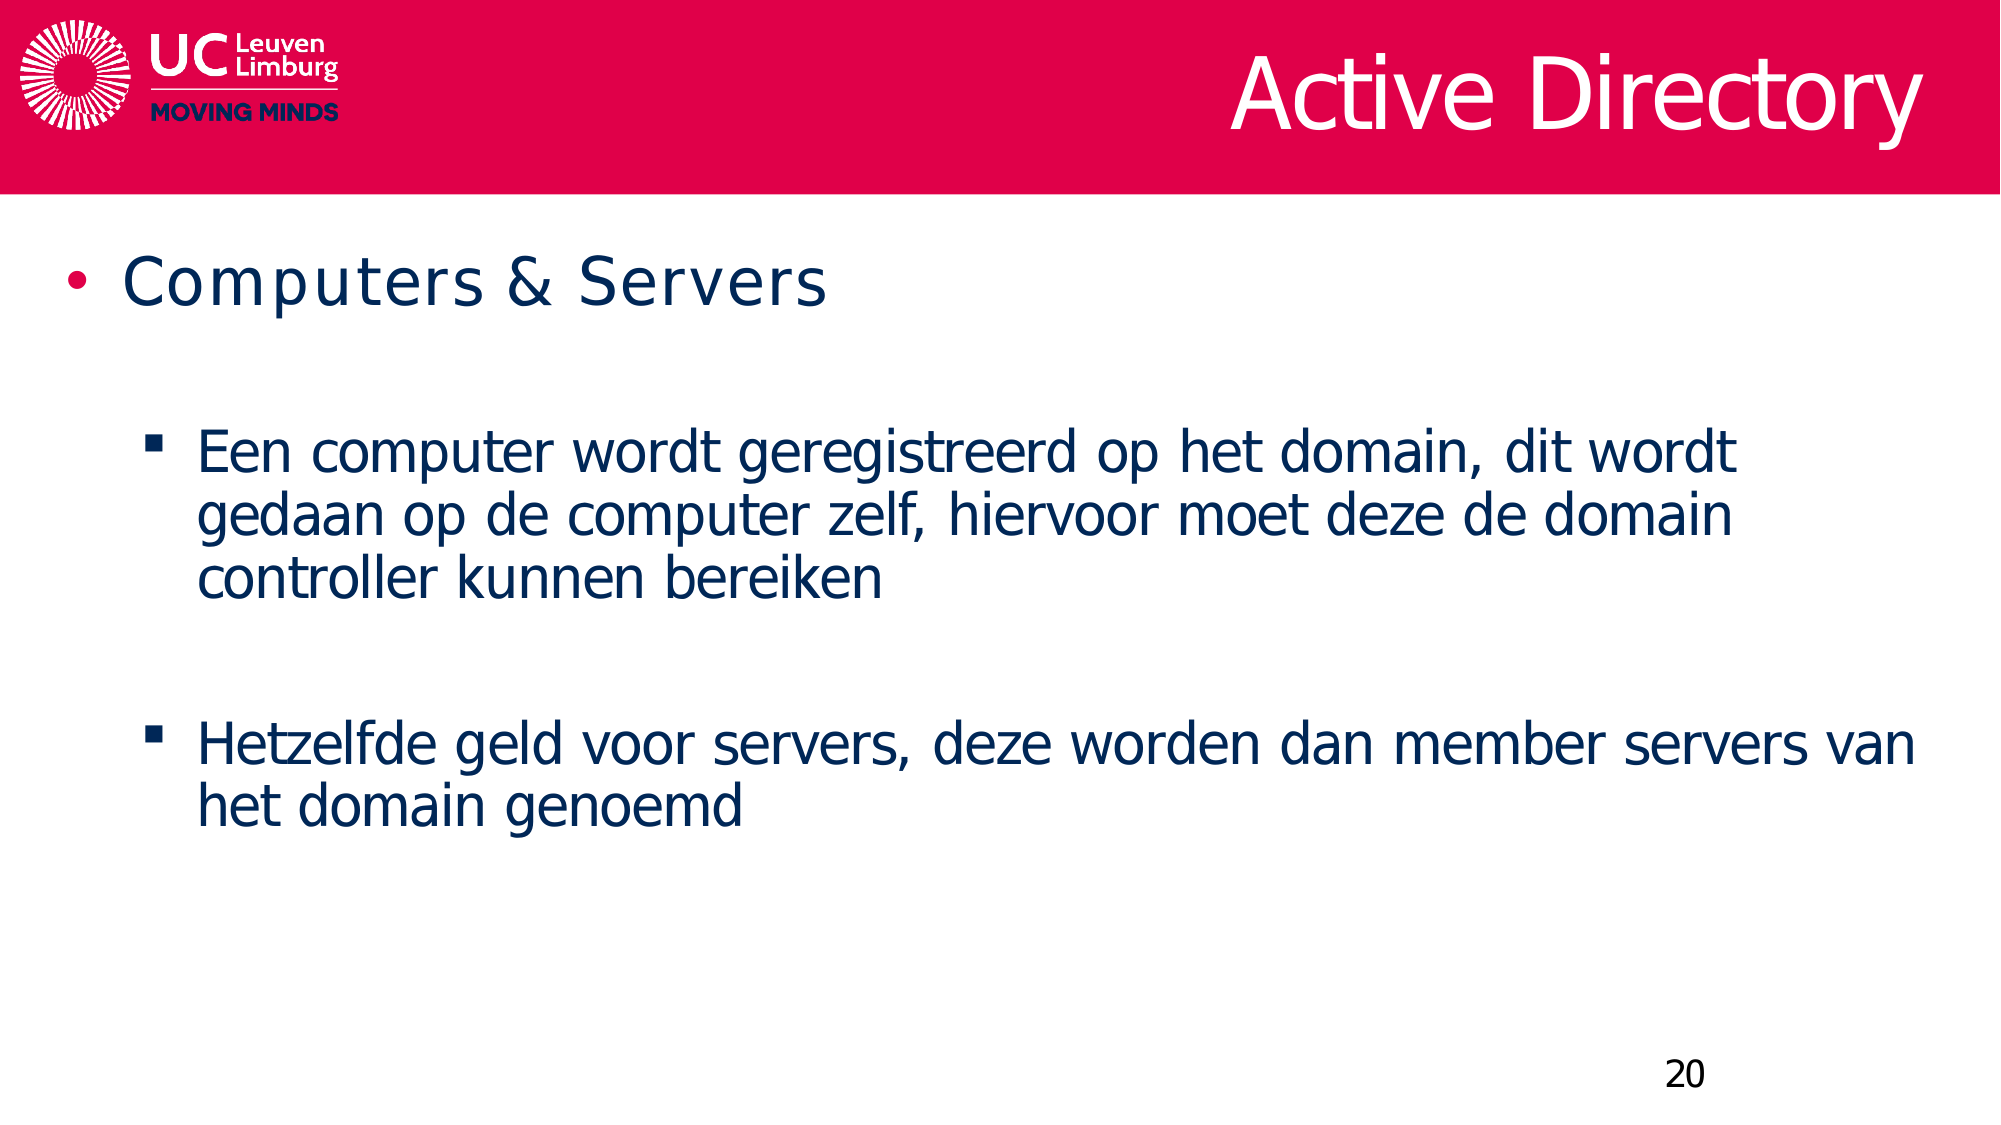

# Active Directory
Computers & Servers

Een computer wordt geregistreerd op het domain, dit wordt gedaan op de computer zelf, hiervoor moet deze de domain controller kunnen bereiken

Hetzelfde geld voor servers, deze worden dan member servers van het domain genoemd

20